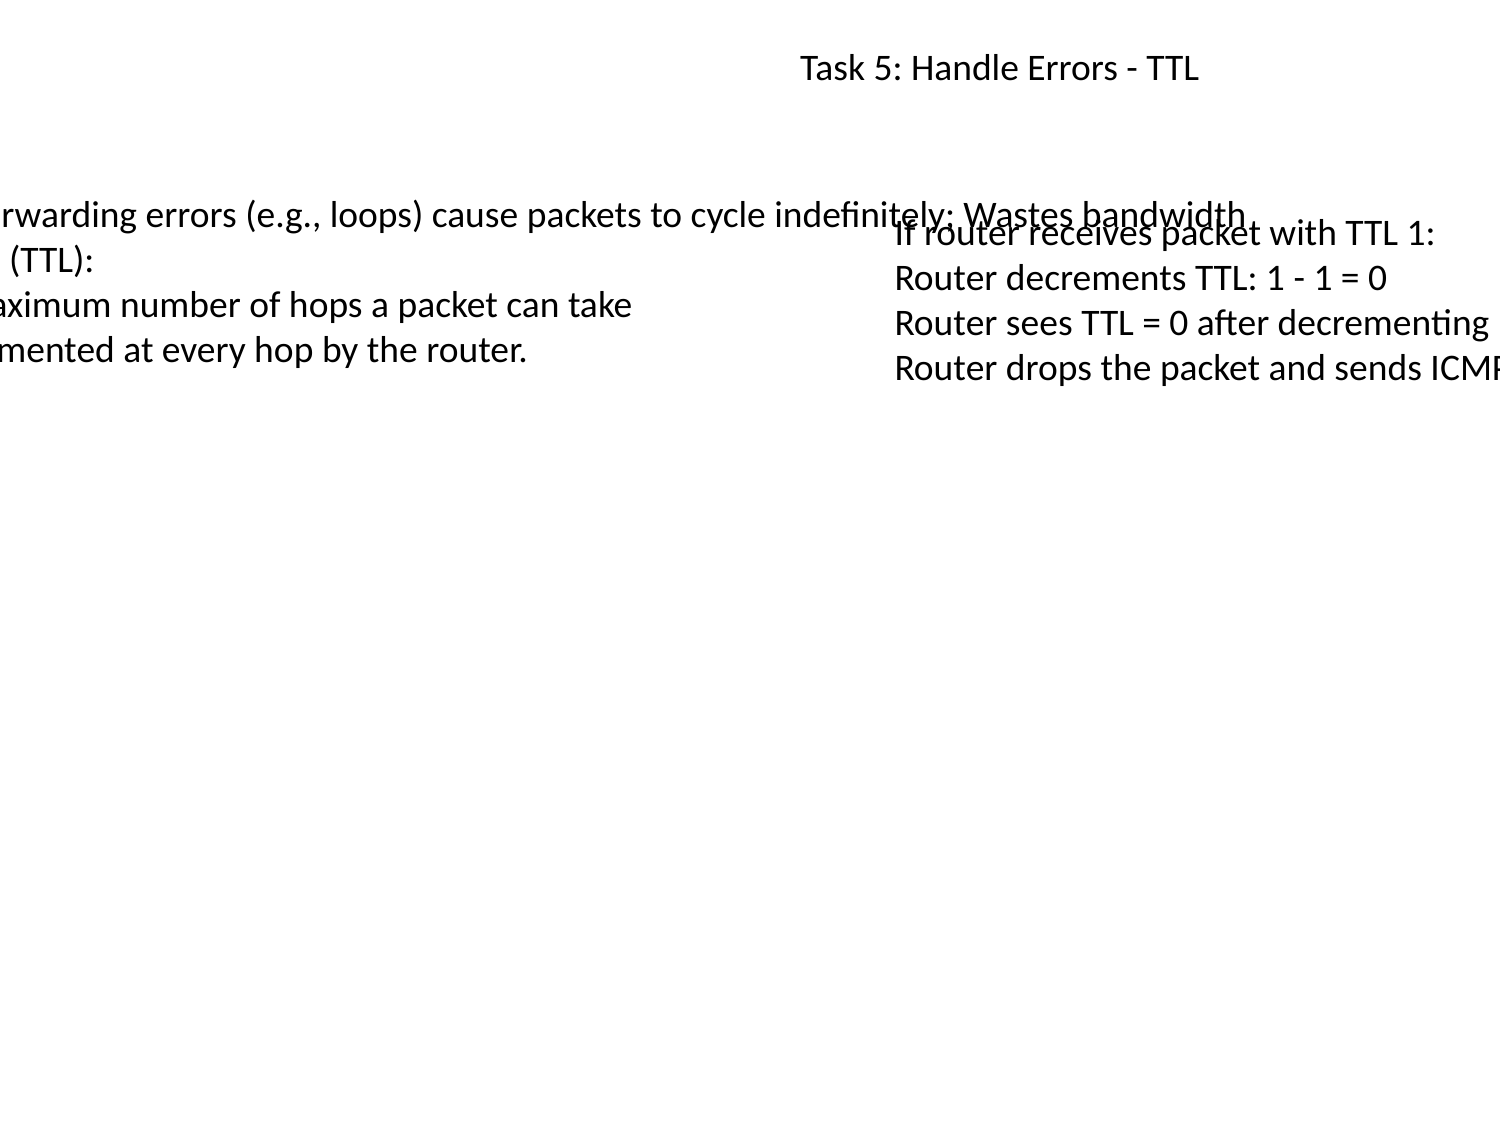

Task 5: Handle Errors - TTL
Problem: Forwarding errors (e.g., loops) cause packets to cycle indefinitely; Wastes bandwidth
Time-to-live (TTL):
Specifies maximum number of hops a packet can take
TTL is decremented at every hop by the router.
If router receives packet with TTL 1:
Router decrements TTL: 1 - 1 = 0
Router sees TTL = 0 after decrementing
Router drops the packet and sends ICMP “Time Exceeded” packet back to the source
IP Header
IP Payload